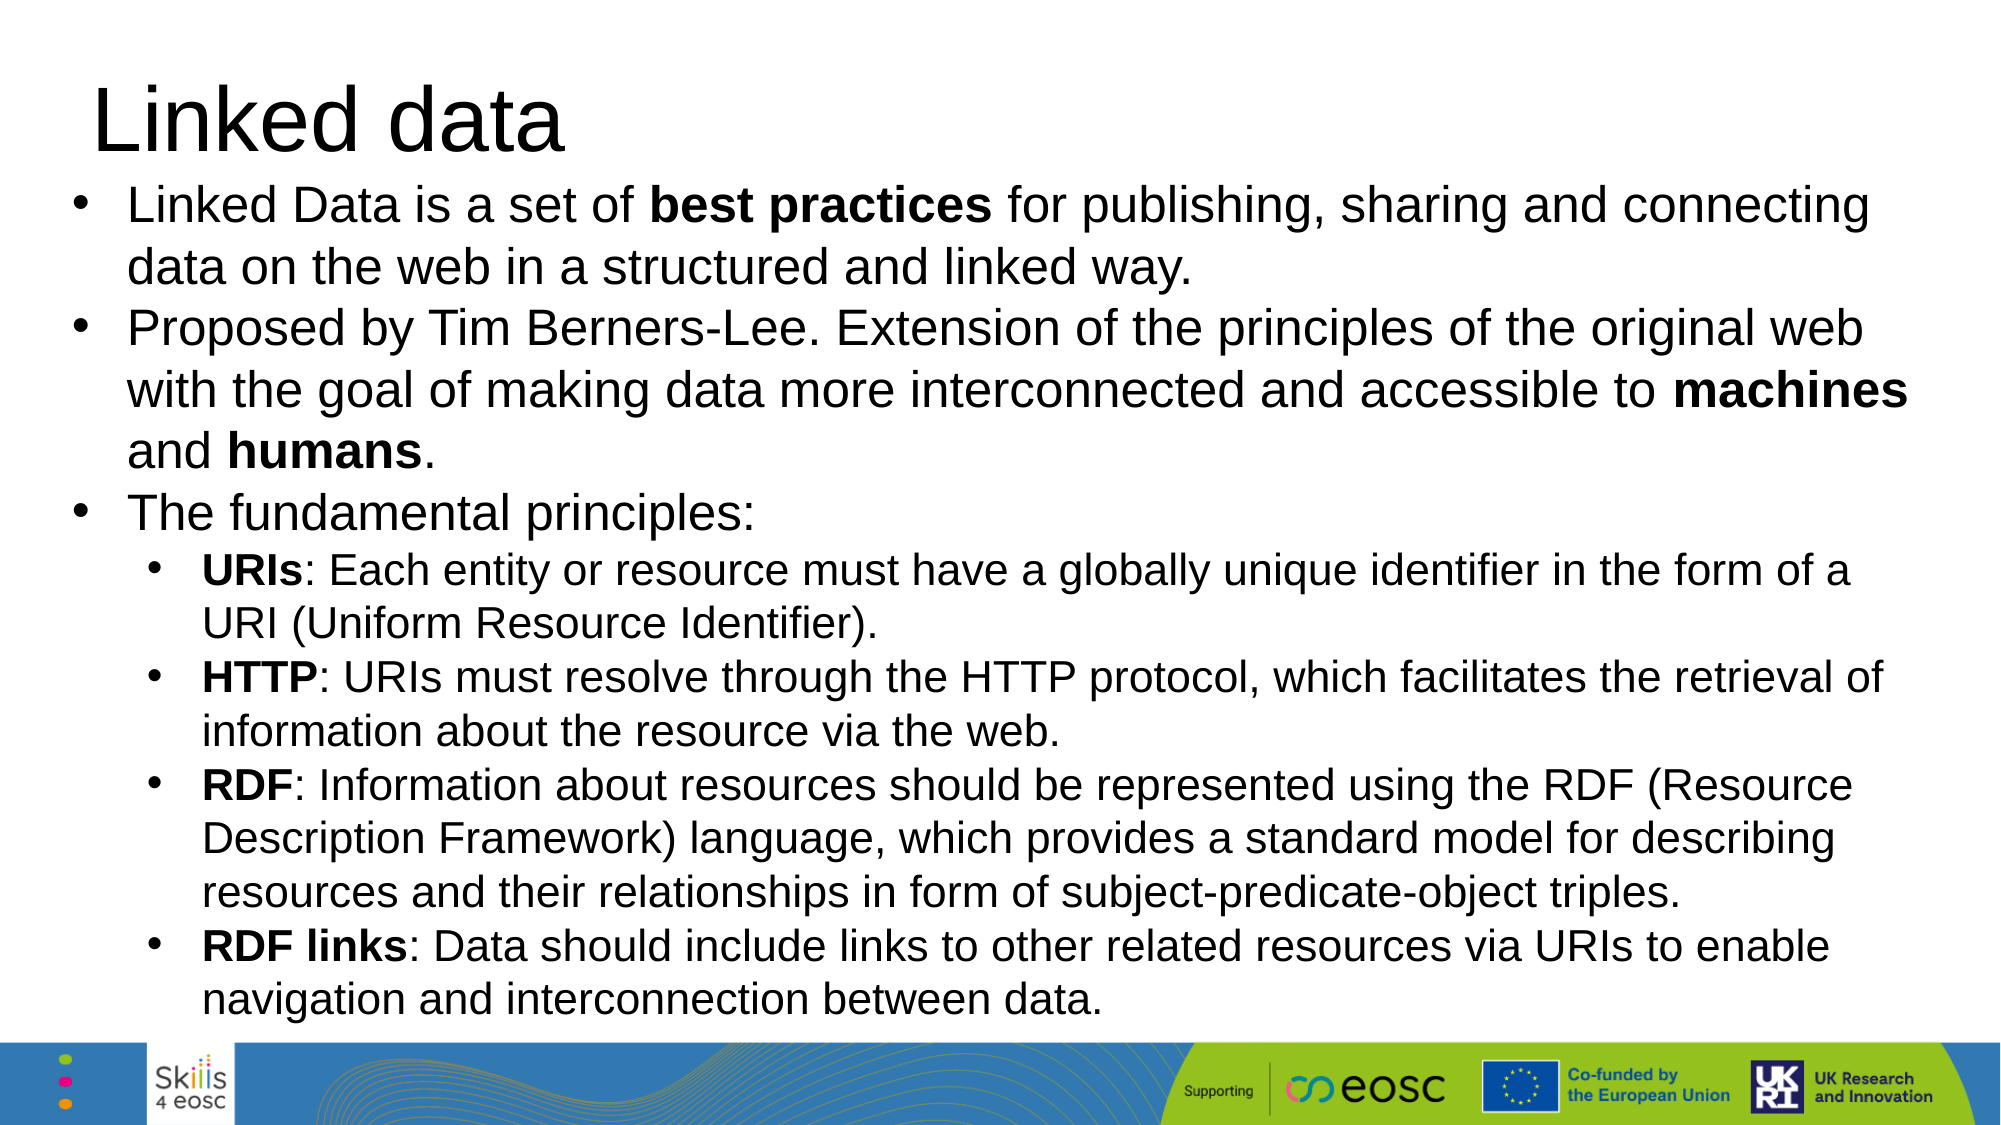

# Linked data
Linked Data is a set of best practices for publishing, sharing and connecting data on the web in a structured and linked way.
Proposed by Tim Berners-Lee. Extension of the principles of the original web with the goal of making data more interconnected and accessible to machines and humans.
The fundamental principles:
URIs: Each entity or resource must have a globally unique identifier in the form of a URI (Uniform Resource Identifier).
HTTP: URIs must resolve through the HTTP protocol, which facilitates the retrieval of information about the resource via the web.
RDF: Information about resources should be represented using the RDF (Resource Description Framework) language, which provides a standard model for describing resources and their relationships in form of subject-predicate-object triples.
RDF links: Data should include links to other related resources via URIs to enable navigation and interconnection between data.